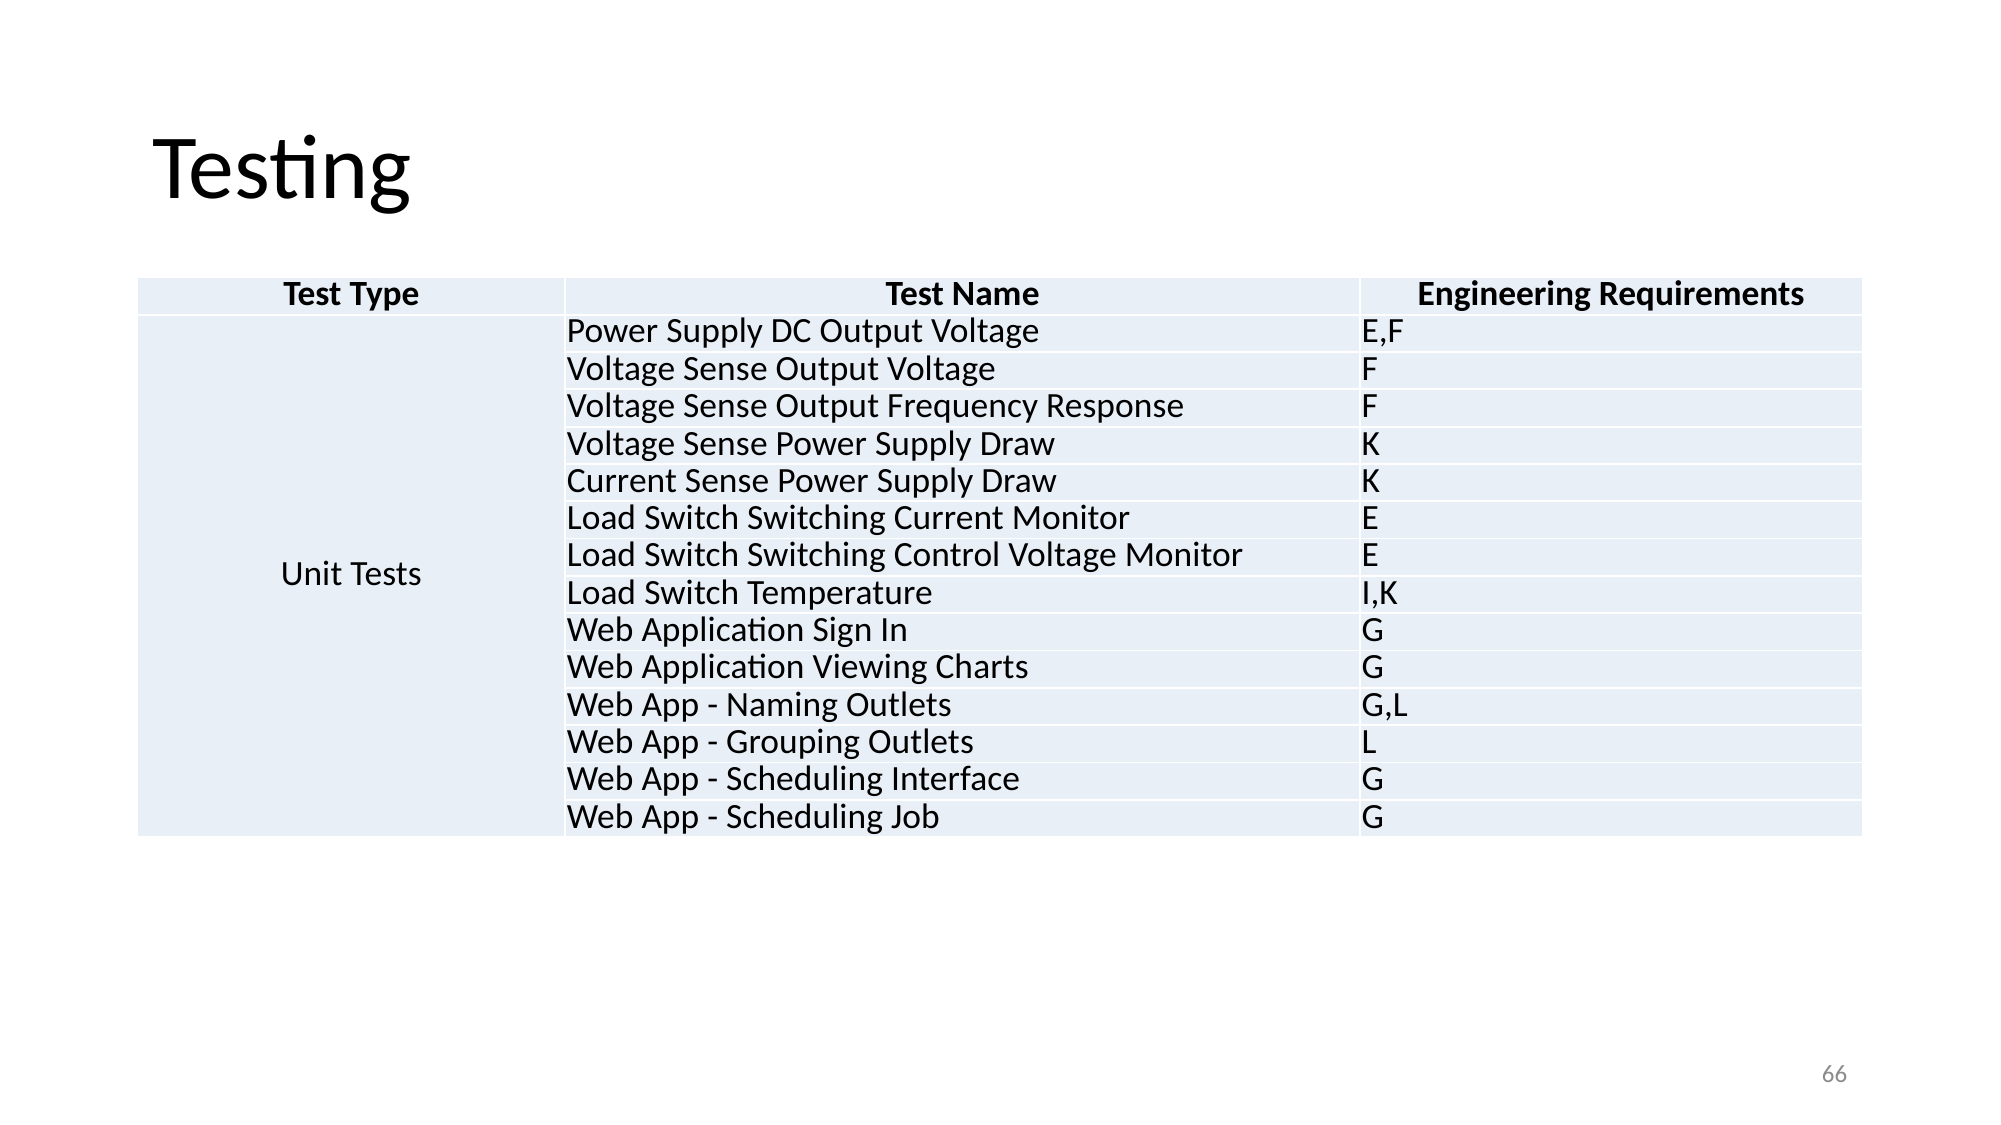

# Testing
| Test Type | Test Name | Engineering Requirements |
| --- | --- | --- |
| Unit Tests | Power Supply DC Output Voltage | E,F |
|  | Voltage Sense Output Voltage | F |
|  | Voltage Sense Output Frequency Response | F |
|  | Voltage Sense Power Supply Draw | K |
|  | Current Sense Power Supply Draw | K |
|  | Load Switch Switching Current Monitor | E |
|  | Load Switch Switching Control Voltage Monitor | E |
|  | Load Switch Temperature | I,K |
|  | Web Application Sign In | G |
|  | Web Application Viewing Charts | G |
|  | Web App - Naming Outlets | G,L |
|  | Web App - Grouping Outlets | L |
|  | Web App - Scheduling Interface | G |
|  | Web App - Scheduling Job | G |
66